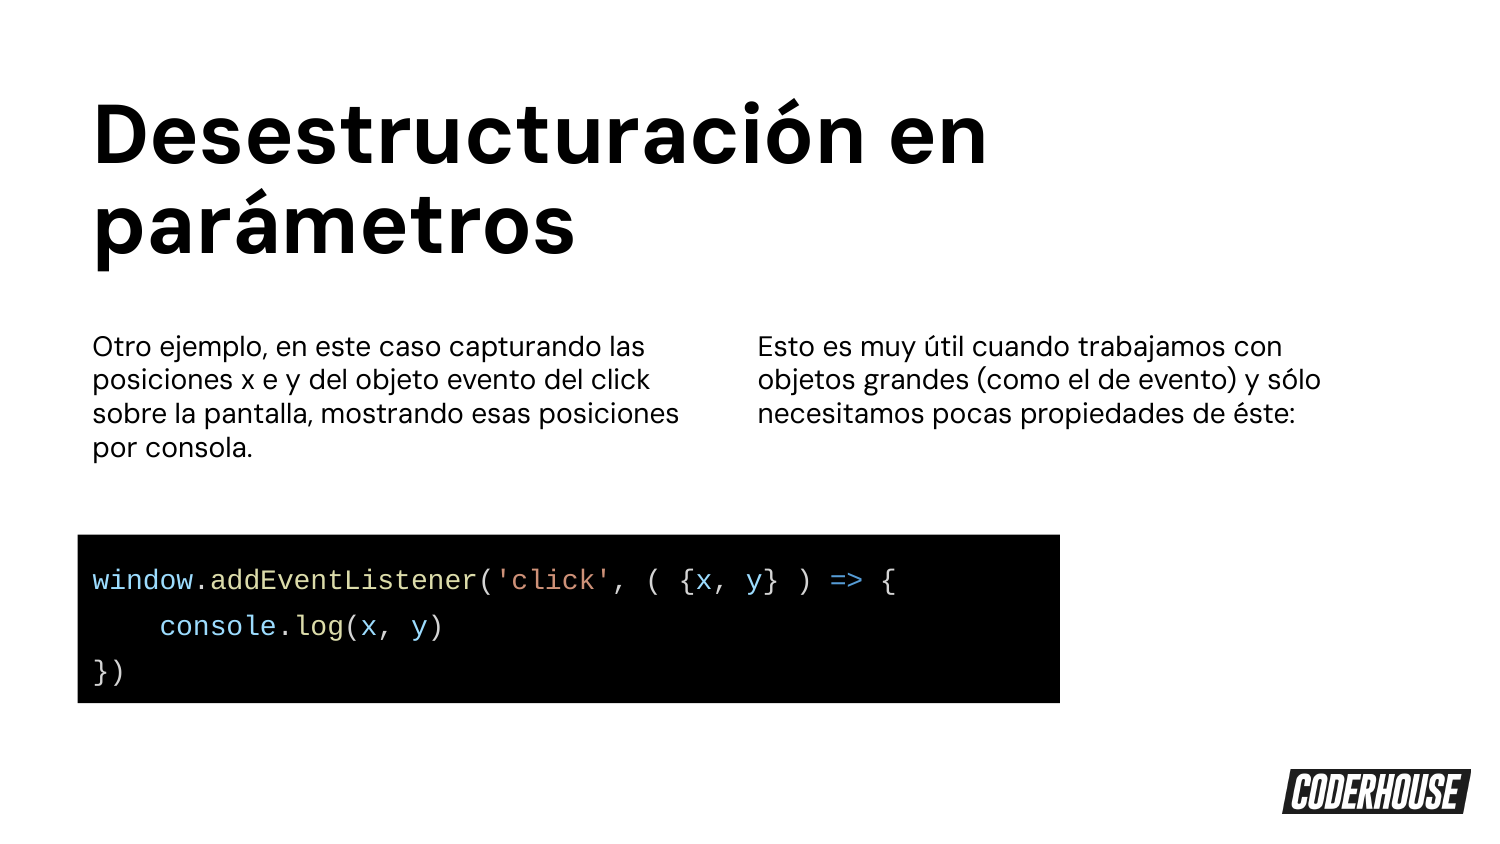

Desestructuración en parámetros
Otro ejemplo, en este caso capturando las posiciones x e y del objeto evento del click sobre la pantalla, mostrando esas posiciones por consola.
Esto es muy útil cuando trabajamos con objetos grandes (como el de evento) y sólo necesitamos pocas propiedades de éste:
window.addEventListener('click', ( {x, y} ) => {
    console.log(x, y)
})